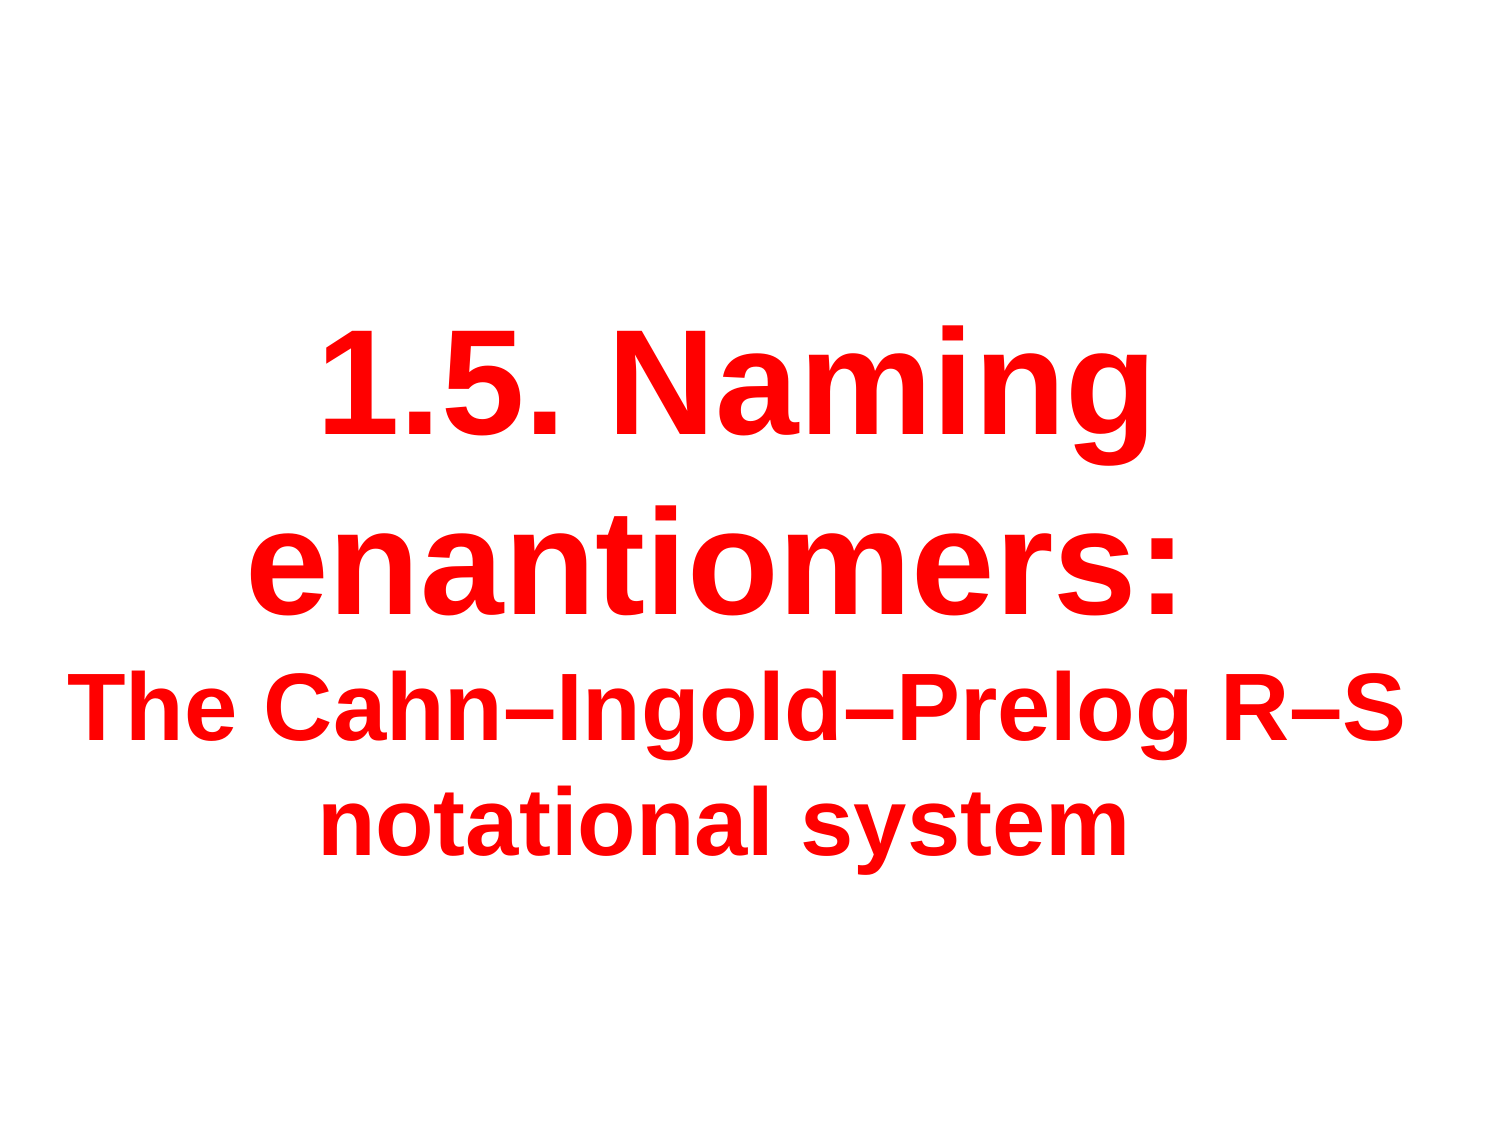

# 1.5. Naming enantiomers: The Cahn–Ingold–Prelog R–S notational system